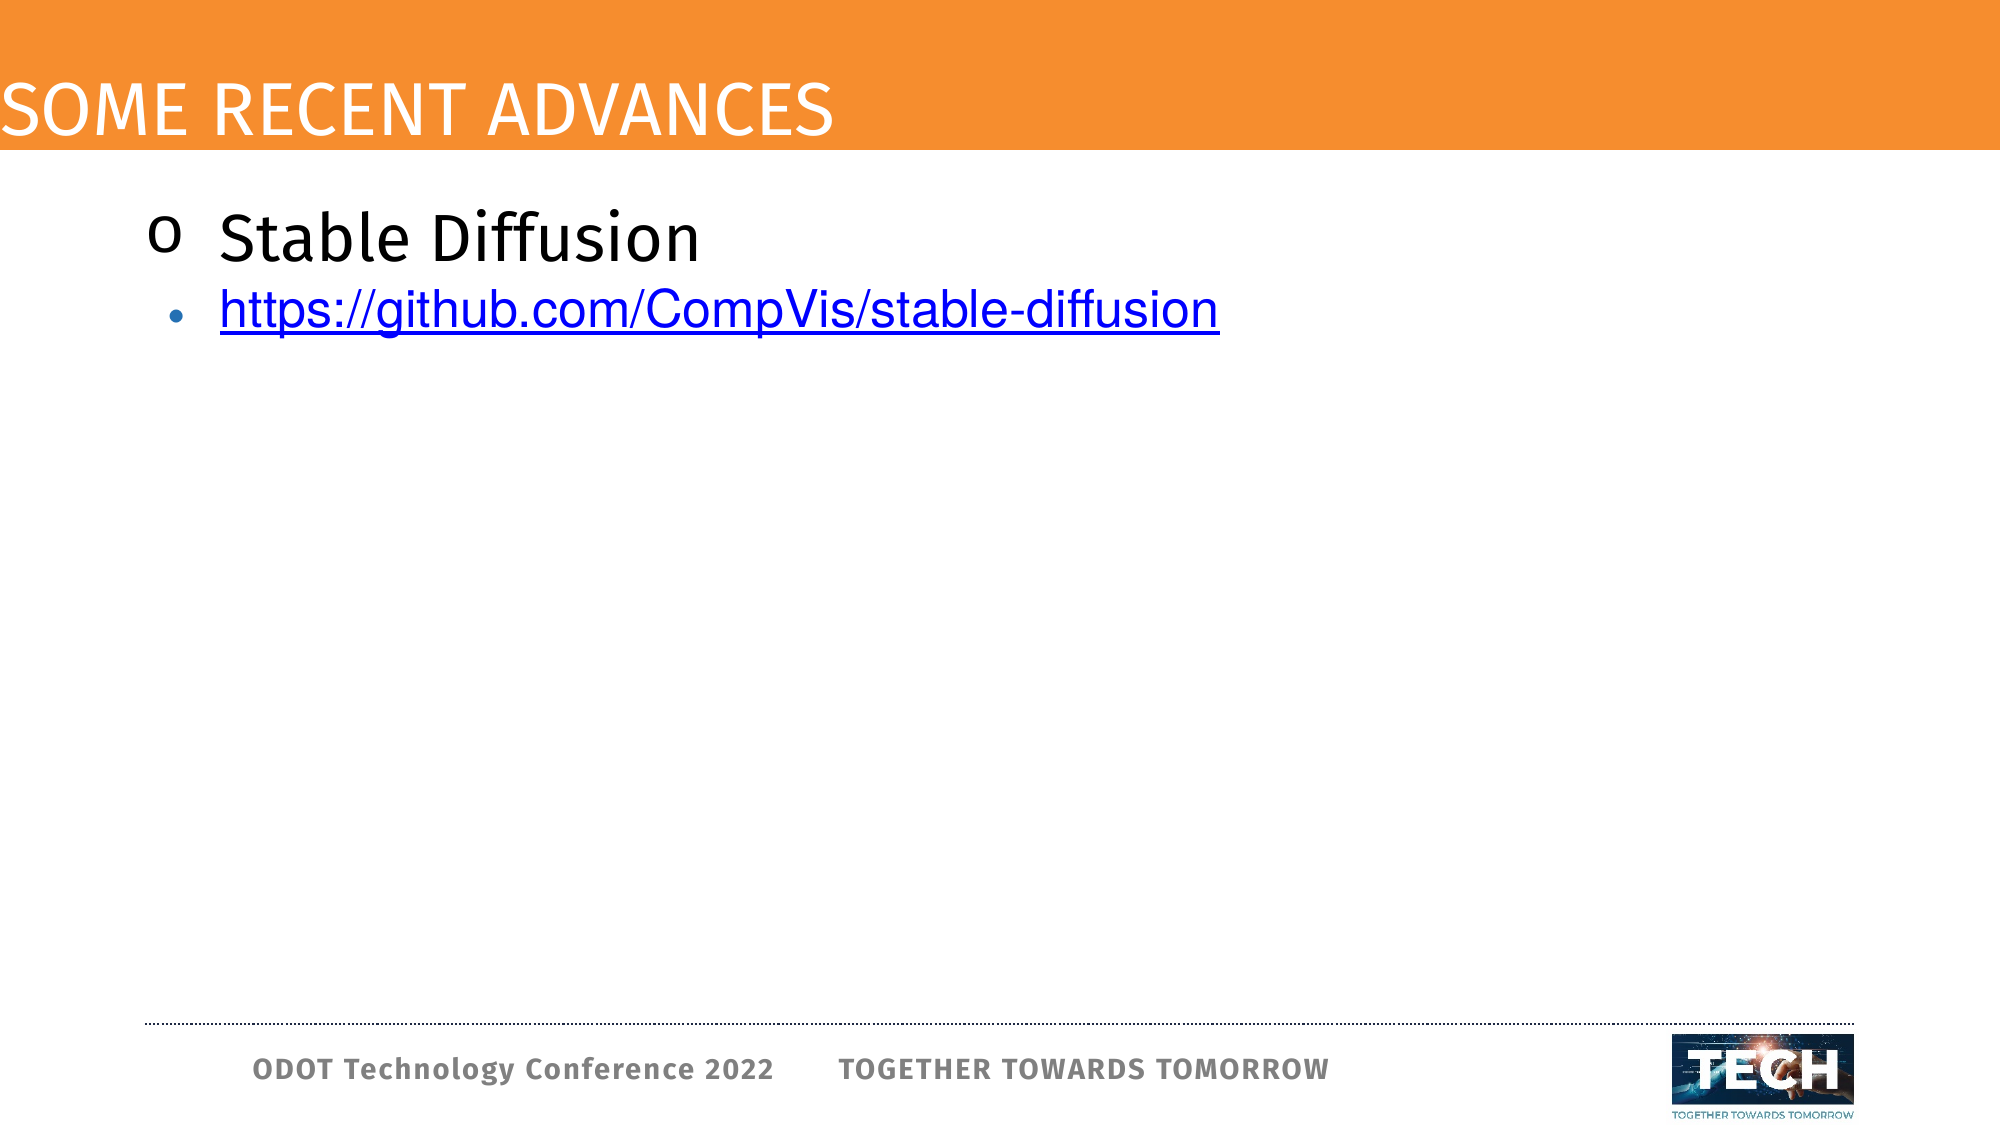

# Some recent advances
Stable Diffusion
https://github.com/CompVis/stable-diffusion
ODOT Technology Conference 2022       TOGETHER TOWARDS TOMORROW
18